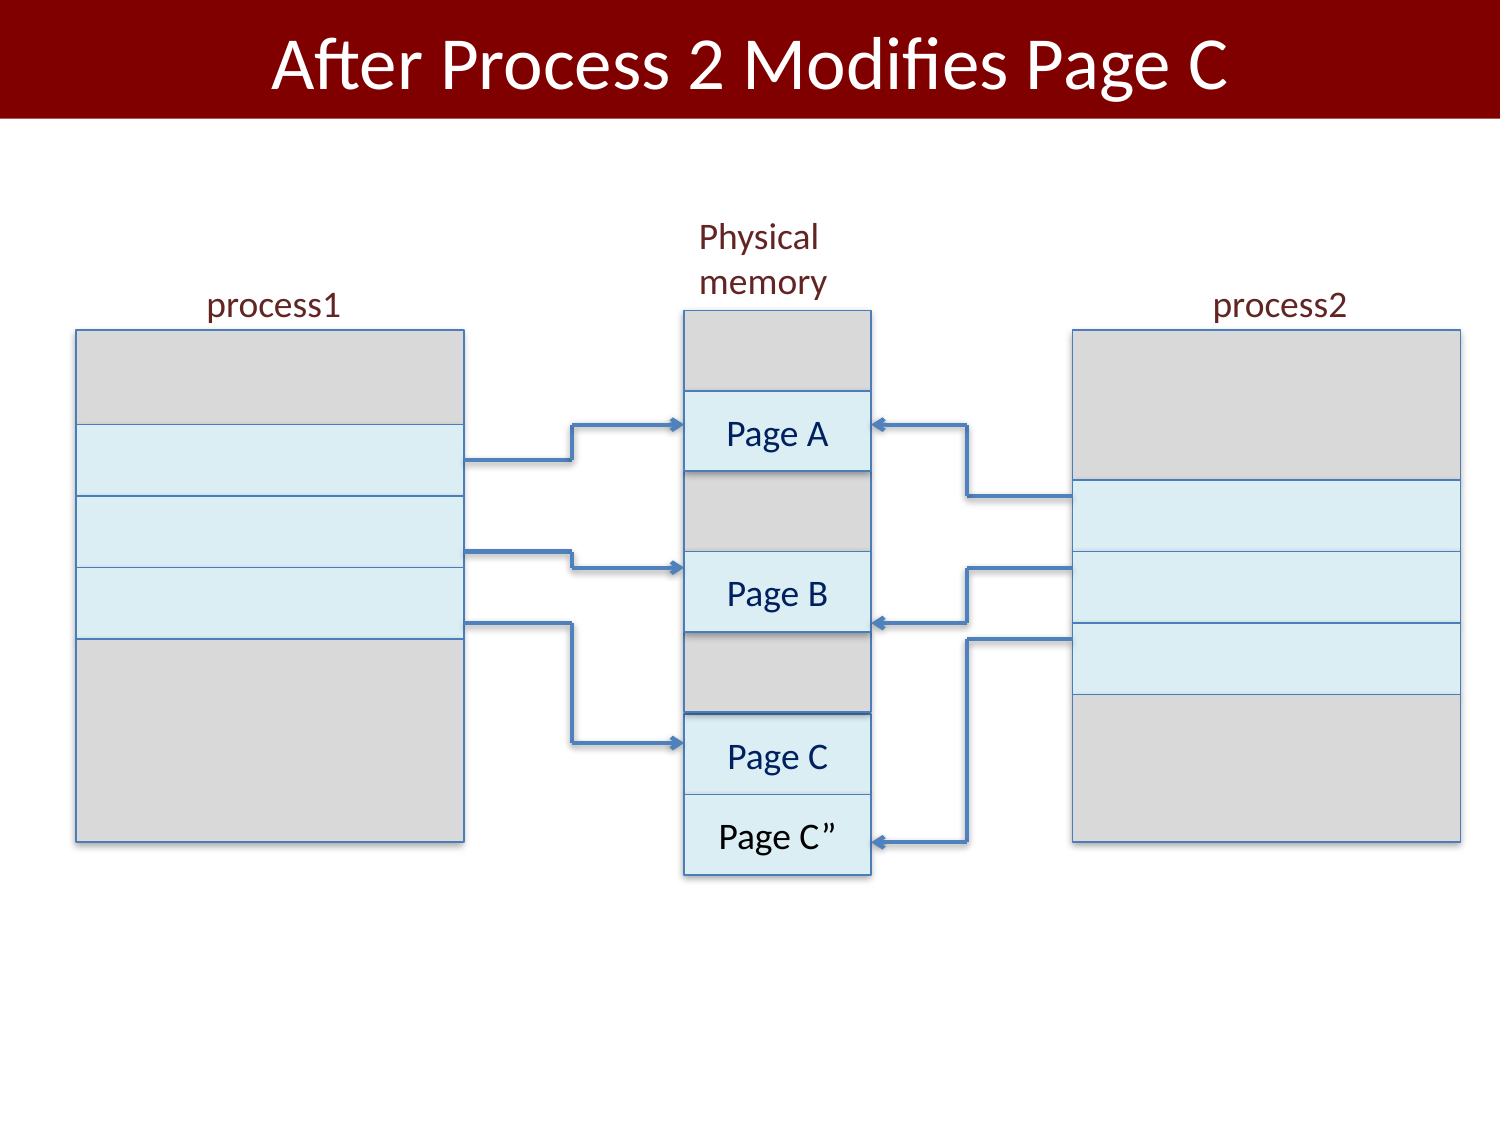

# After Process 2 Modifies Page C
Physical memory
process1
process2

Page A

Page B

Page C
Page C”